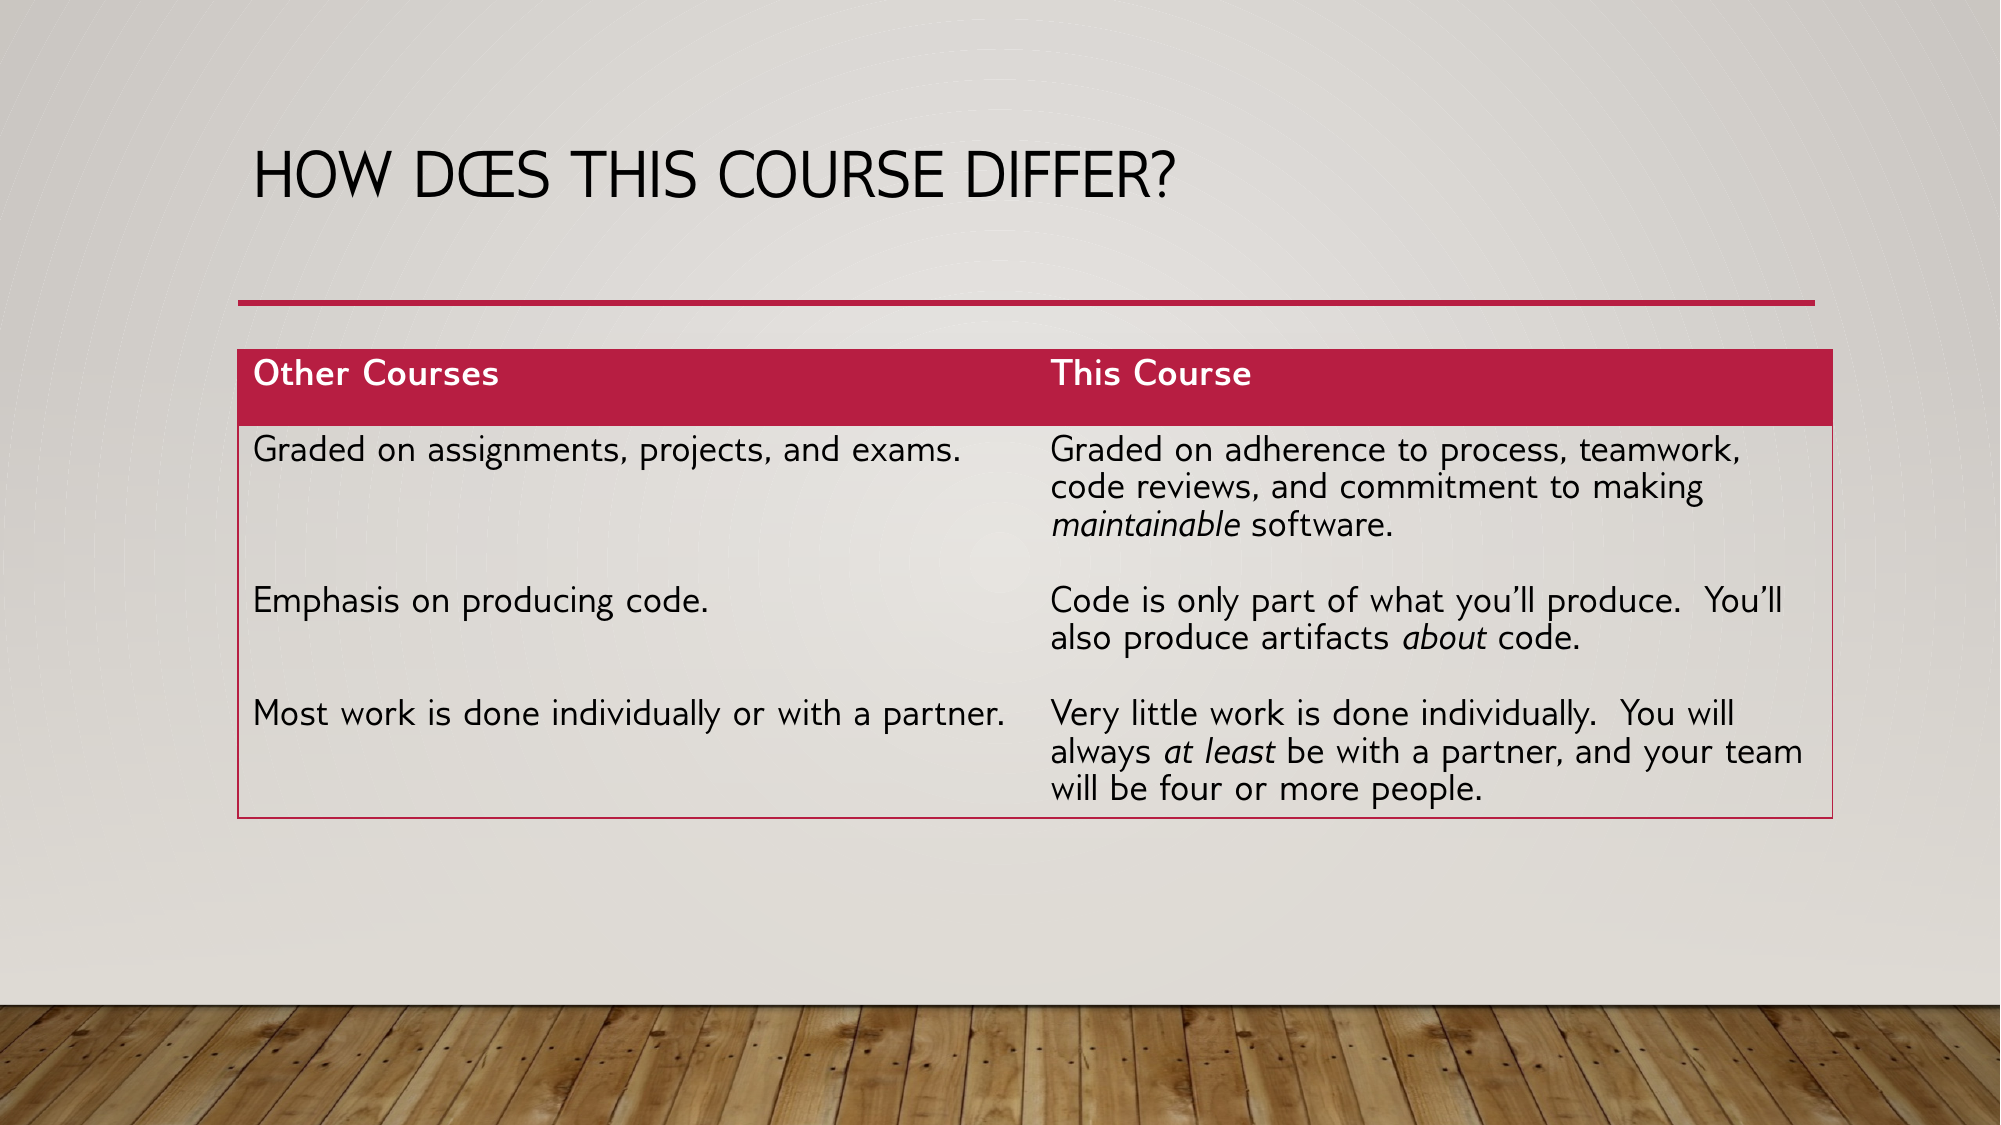

# How does this course differ?
| Other Courses | This Course |
| --- | --- |
| Graded on assignments, projects, and exams. Emphasis on producing code. Most work is done individually or with a partner. | Graded on adherence to process, teamwork, code reviews, and commitment to making maintainable software. Code is only part of what you’ll produce. You’ll also produce artifacts about code. Very little work is done individually. You will always at least be with a partner, and your team will be four or more people. |